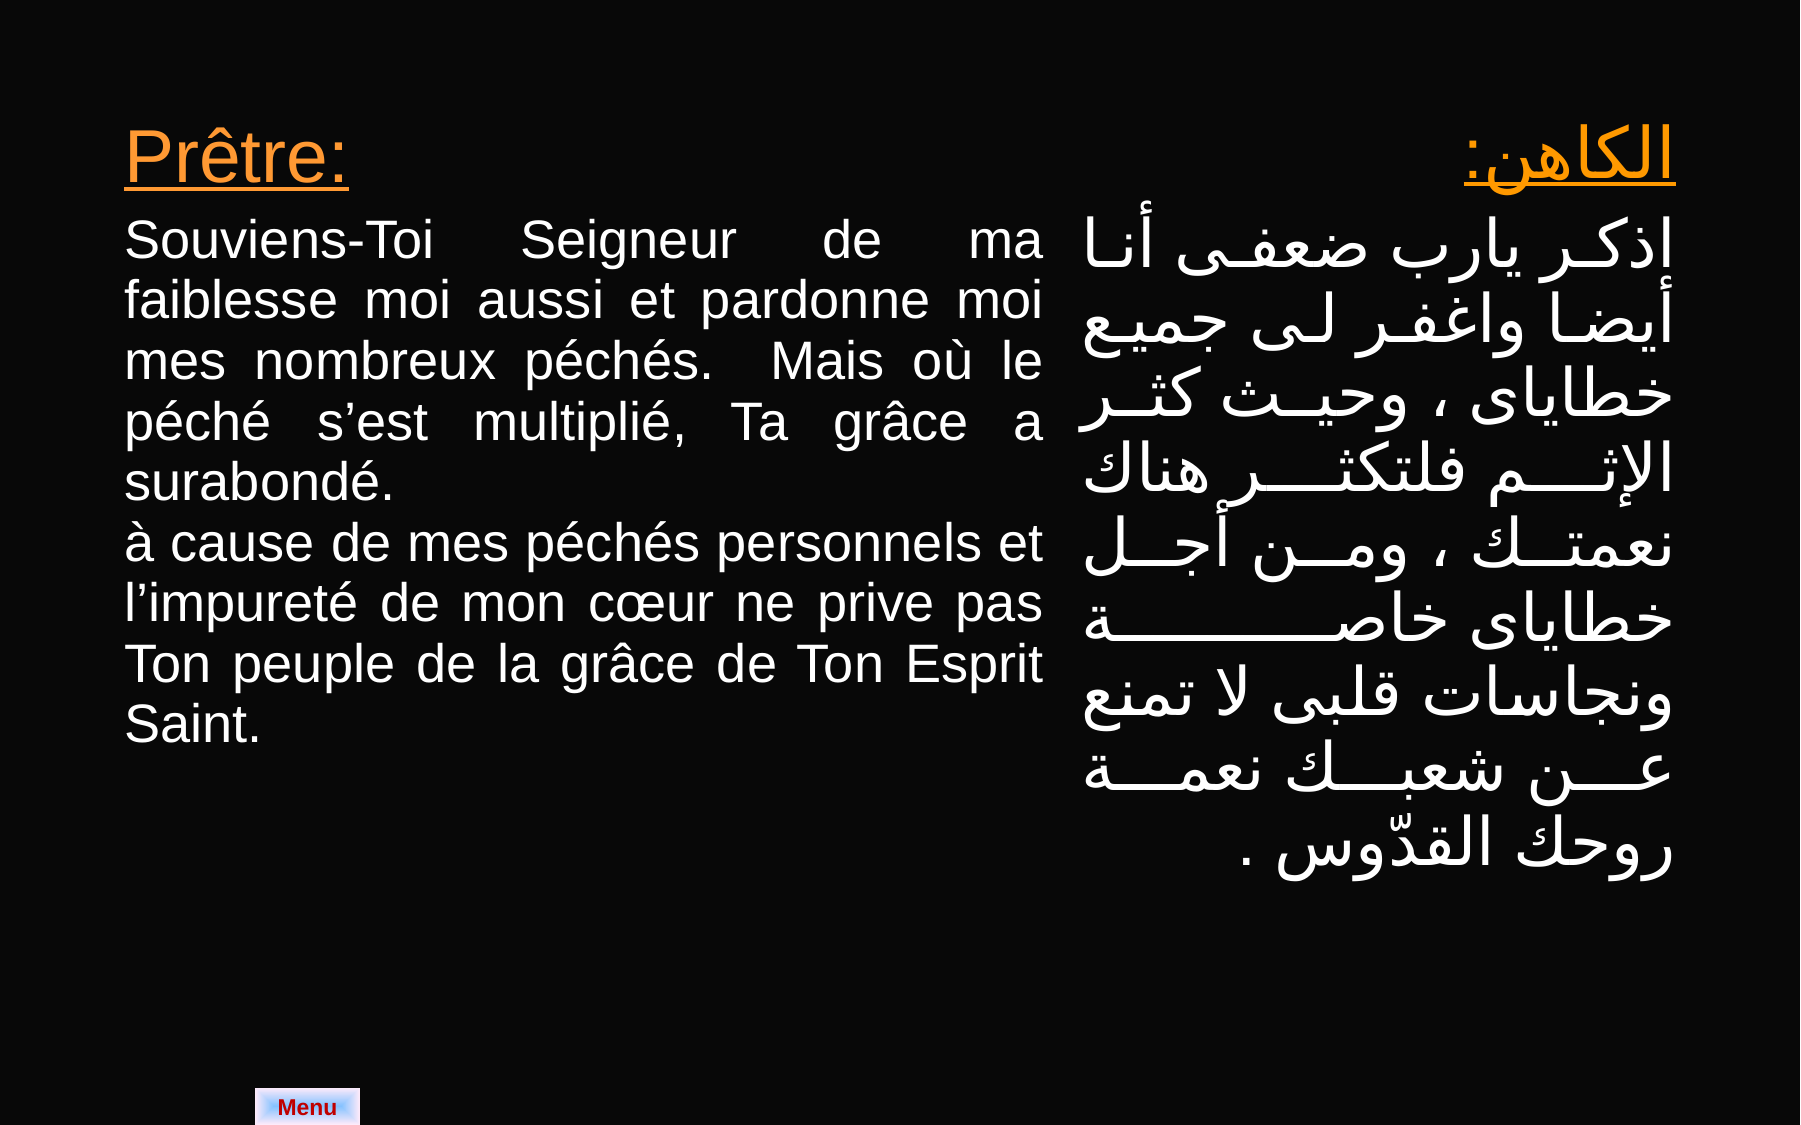

| Prêtre: Souviens-Toi Seigneur de ma faiblesse moi aussi et pardonne moi mes nombreux péchés. Mais où le péché s’est multiplié, Ta grâce a surabondé. à cause de mes péchés personnels et l’impureté de mon cœur ne prive pas Ton peuple de la grâce de Ton Esprit Saint. | الكاهن: اذكر يارب ضعفى أنا أيضا واغفر لى جميع خطاياى ، وحيث كثر الإثم فلتكثر هناك نعمتك ، ومن أجل خطاياى خاصة ونجاسات قلبى لا تمنع عن شعبك نعمة روحك القدّوس . |
| --- | --- |

Menu